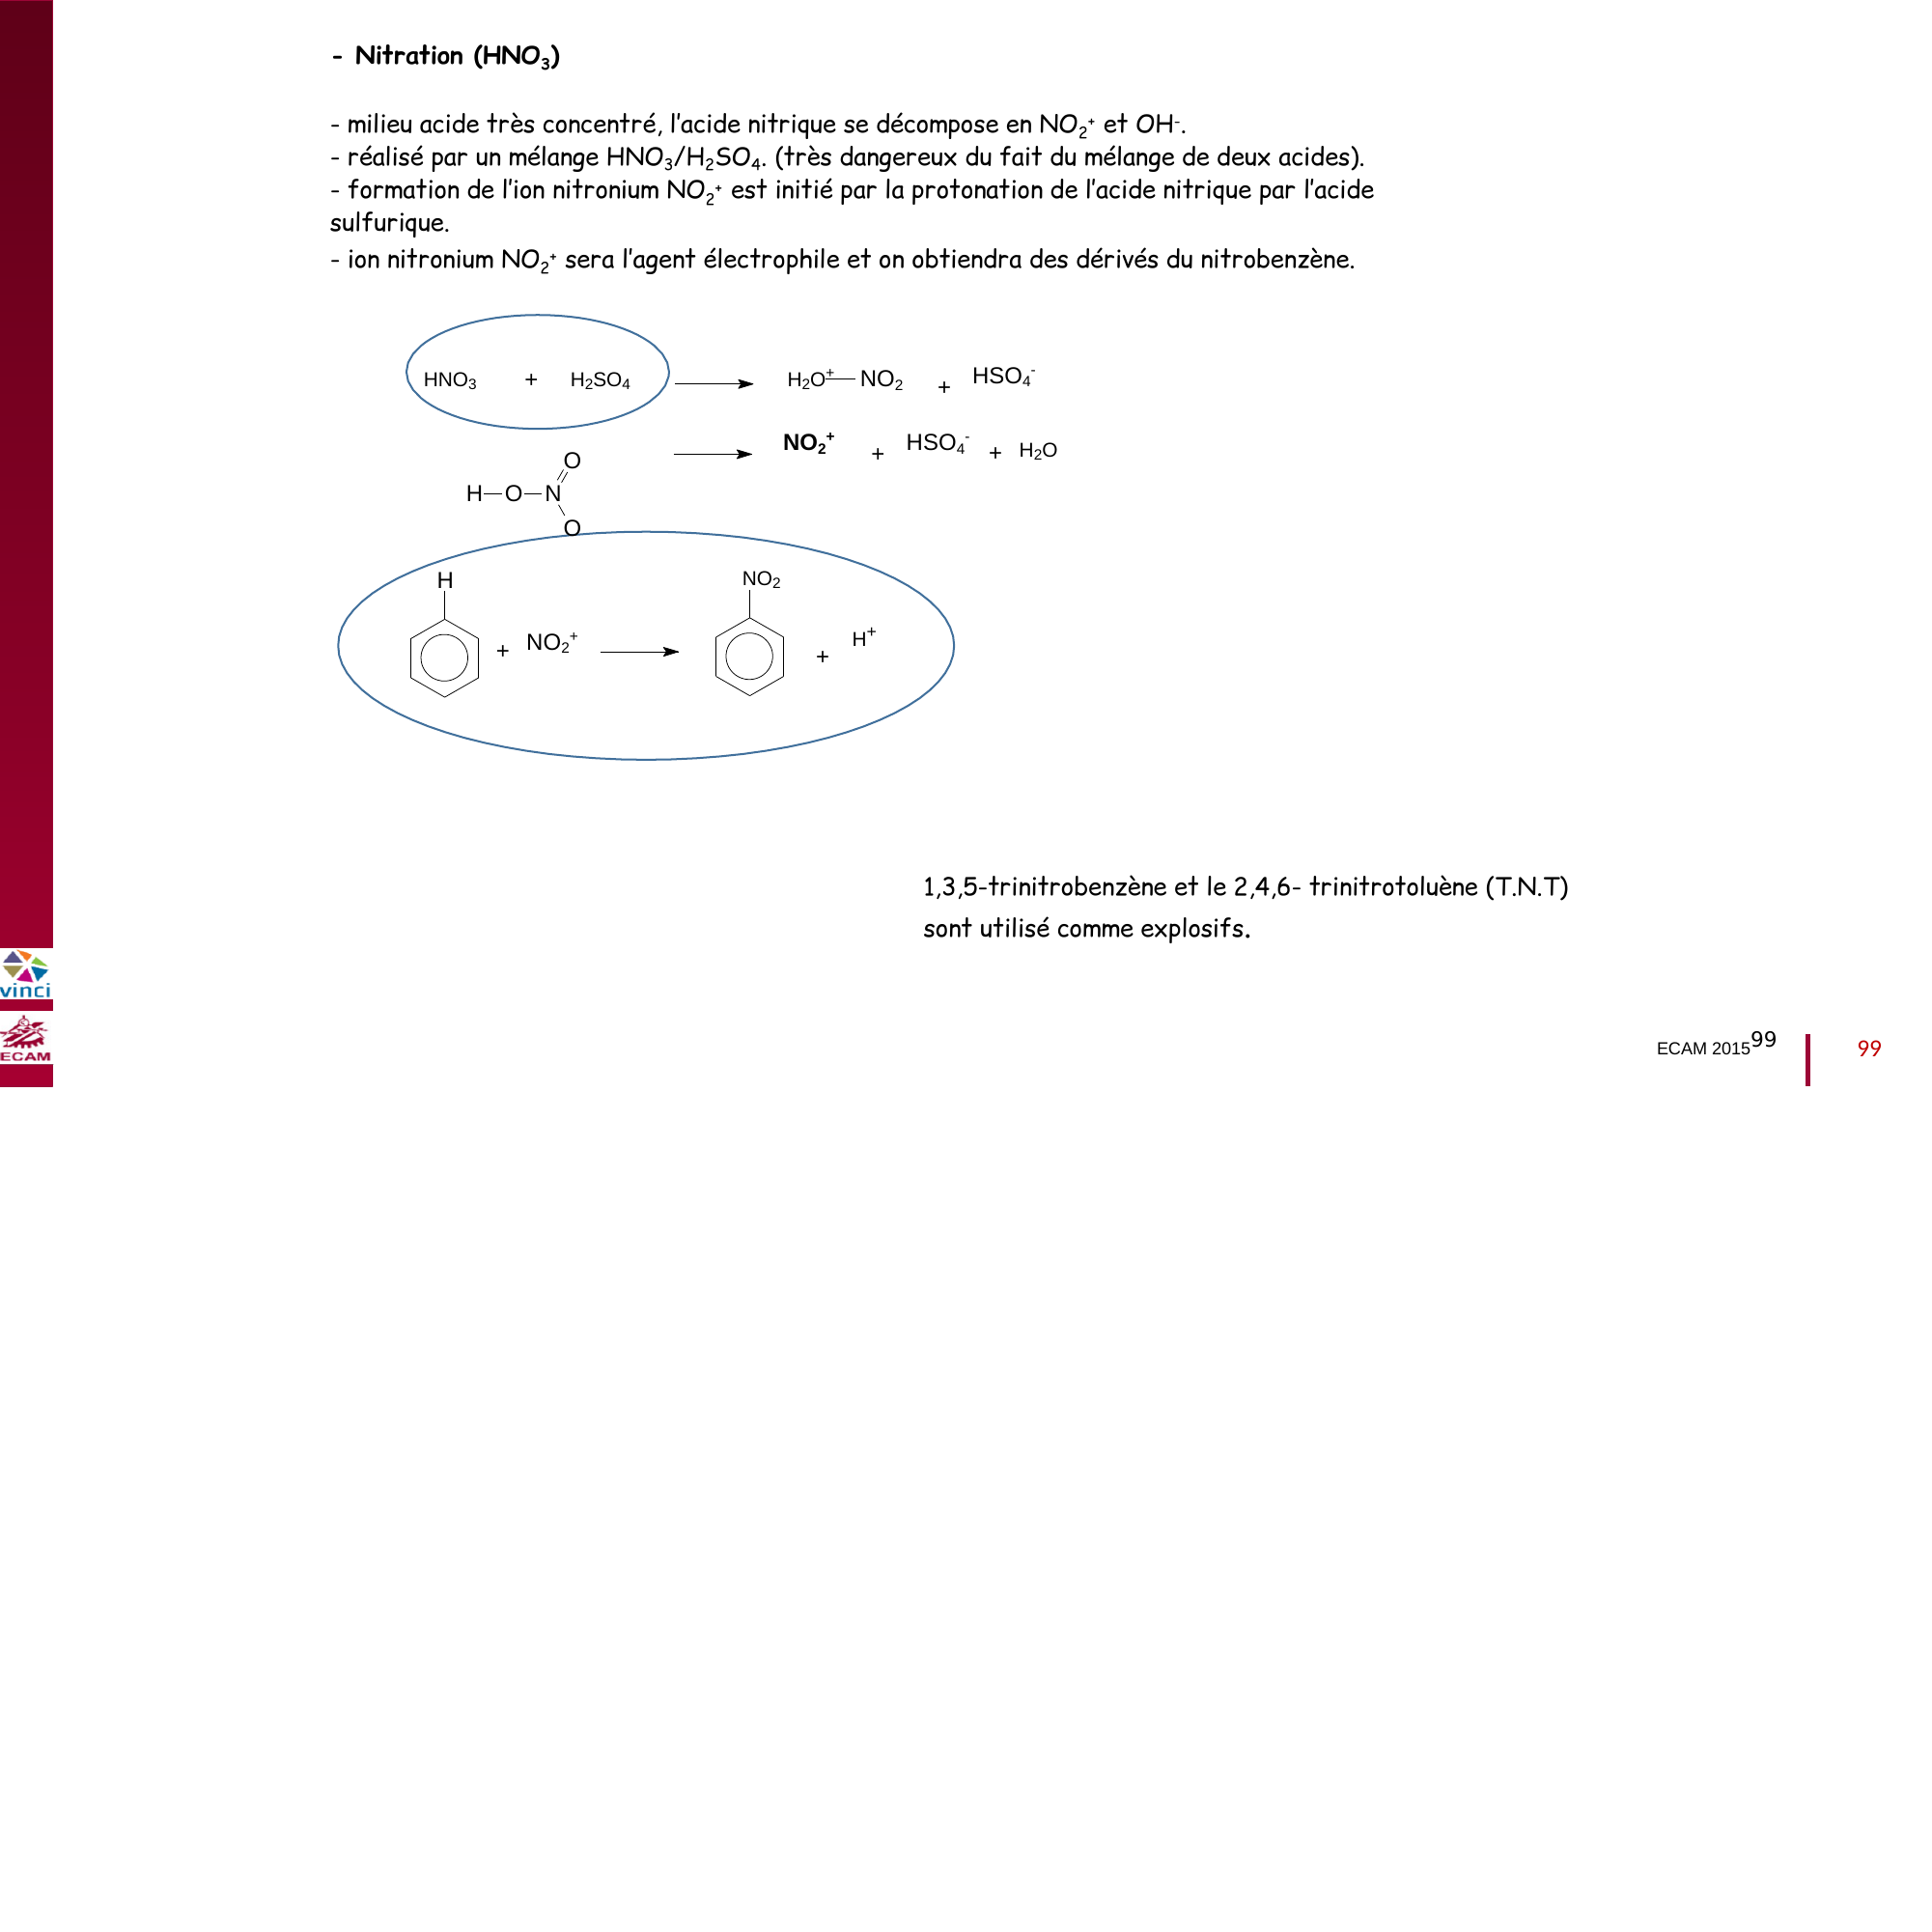

- Nitration (HNO3)
- milieu acide très concentré, l’acide nitrique se décompose en NO2+ et OH-.
- réalisé par un mélange HNO3/H2SO4. (très dangereux du fait du mélange de deux acides).
- formation de l’ion nitronium NO2+ est initié par la protonation de l’acide nitrique par l’acide
sulfurique.
- ion nitronium NO2+ sera l’agent électrophile et on obtiendra des dérivés du nitrobenzène.
B2040-Chimie du vivant et environnement

H2O+      NO2
HSO4-
HNO3
+
H2SO4
+

NO2+
HSO4-
H2O
+
+
O

H
O   N

O

NO2
H

NO2+

H+

+

+

1,3,5-trinitrobenzène et le 2,4,6- trinitrotoluène (T.N.T)
sont utilisé comme explosifs.

ECAM 201599

99